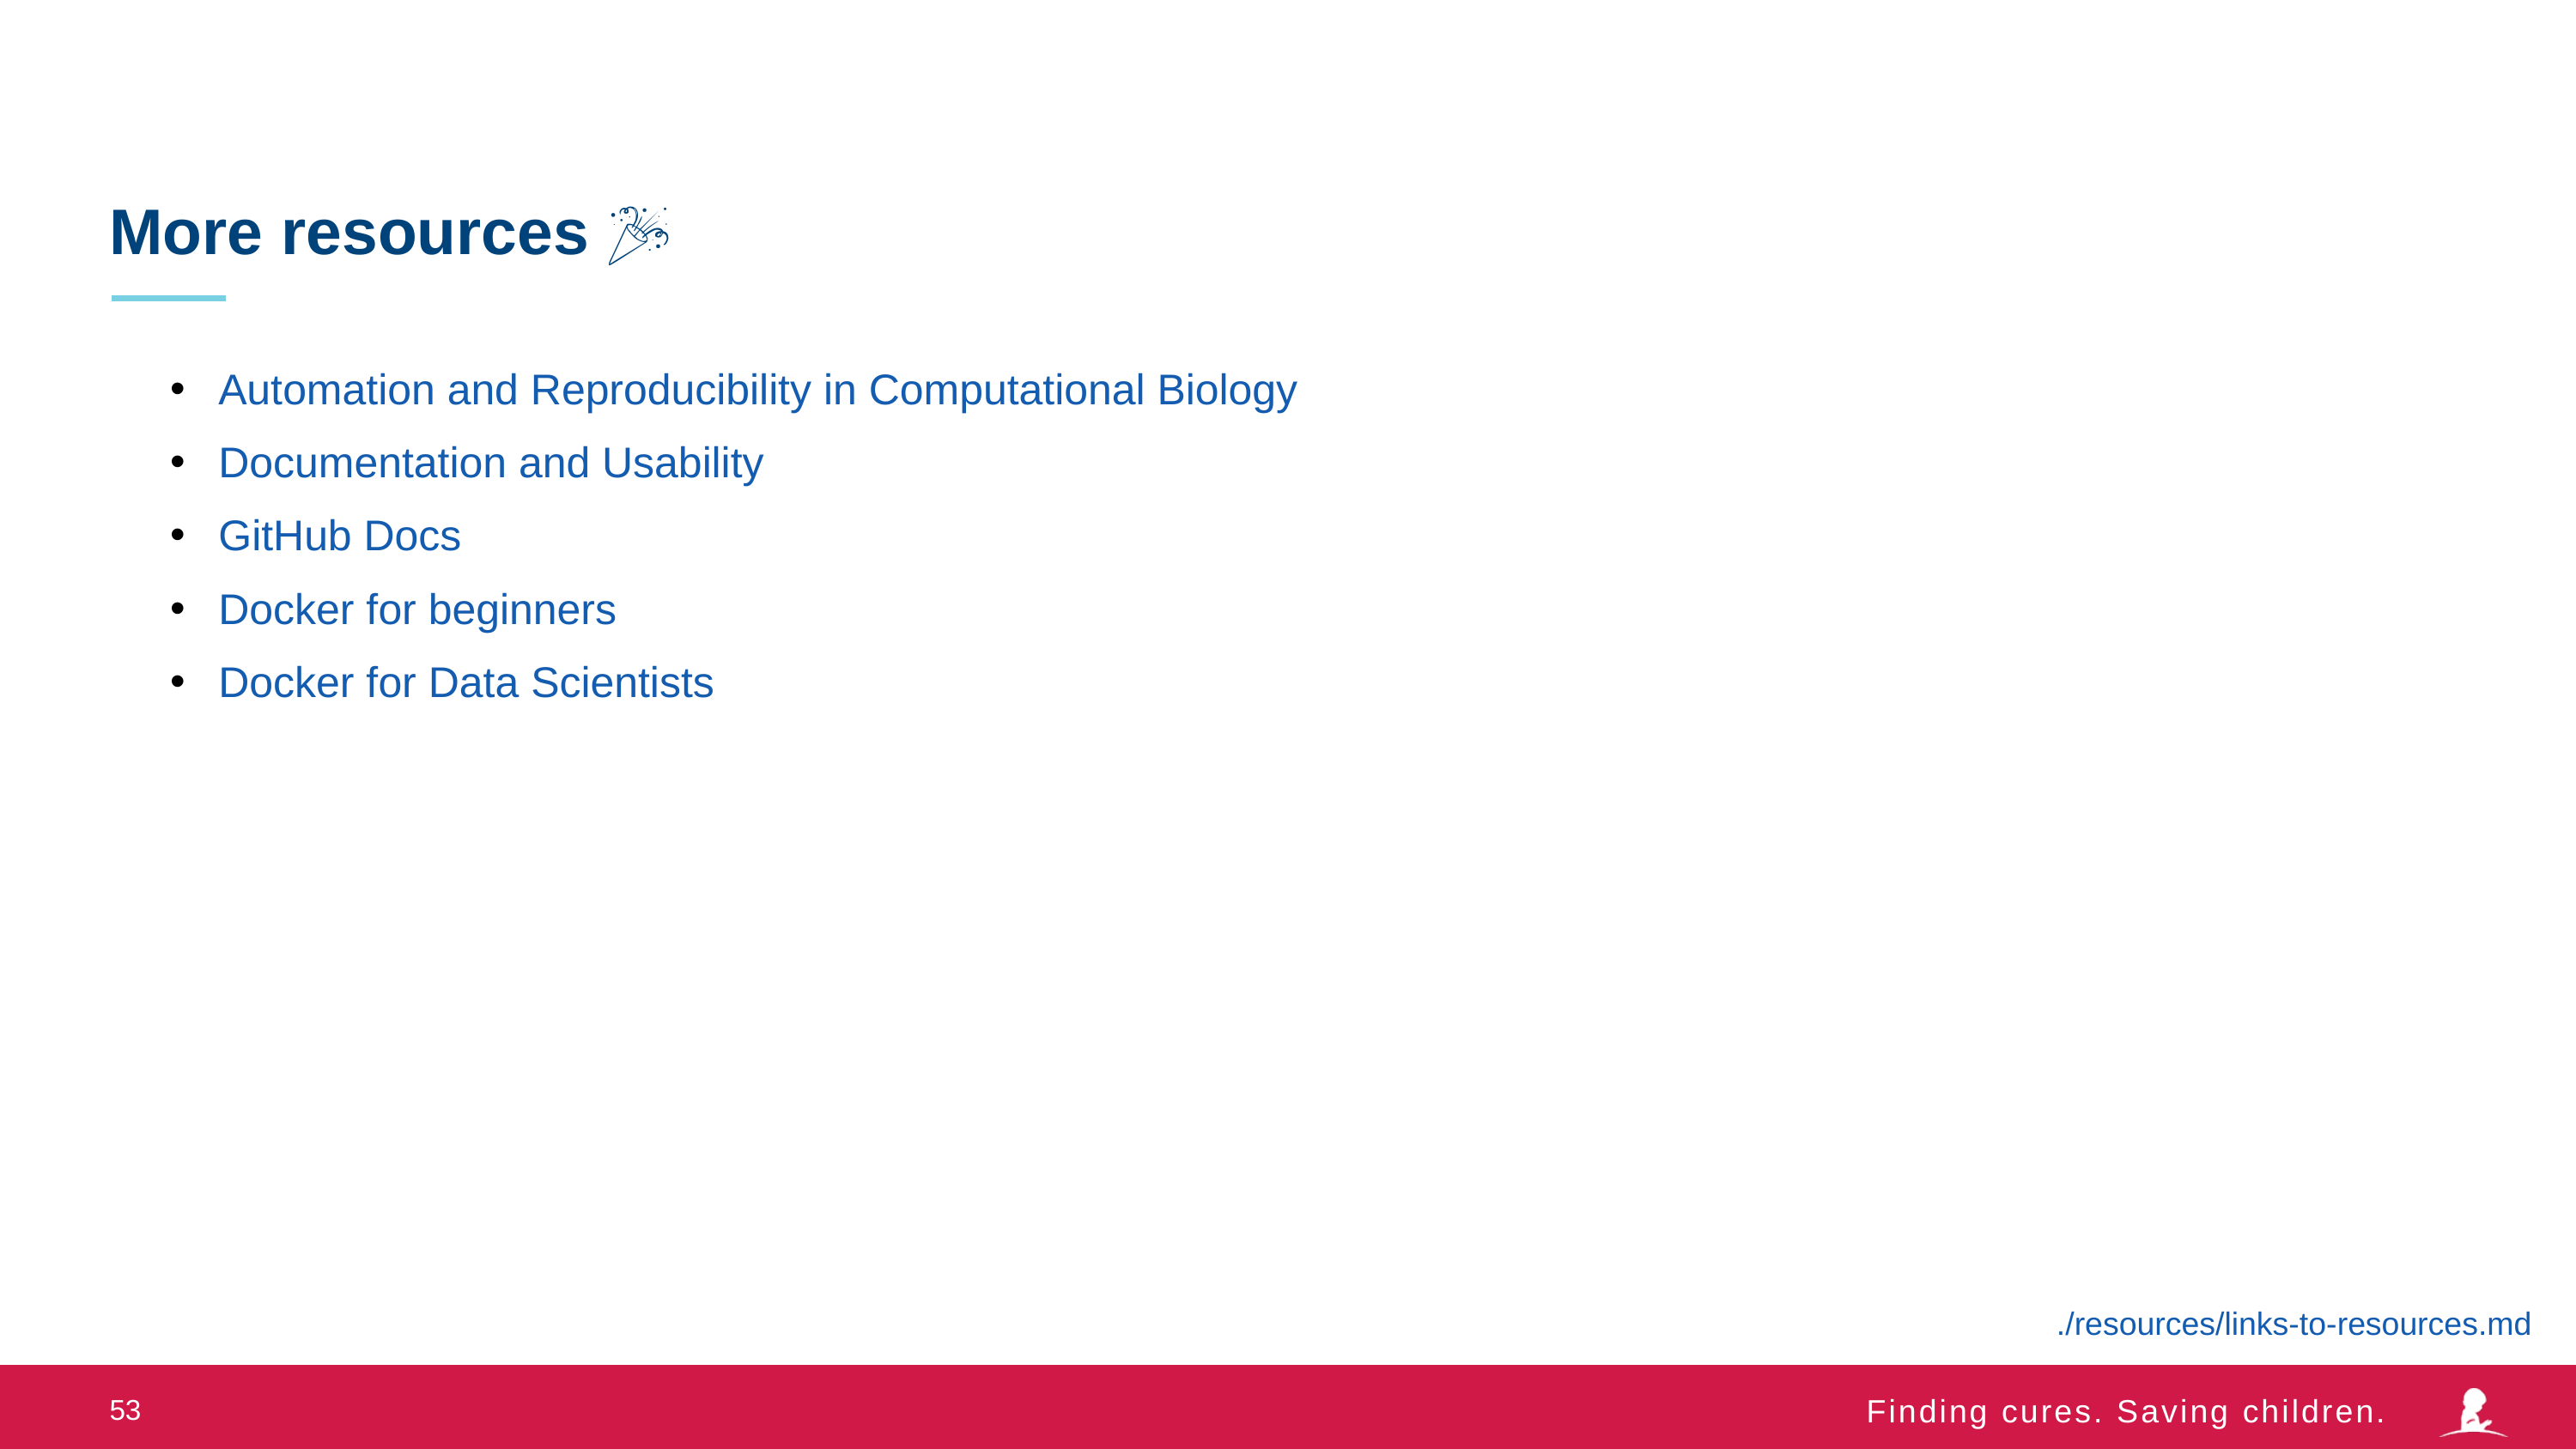

# More resources 🎉
Automation and Reproducibility in Computational Biology
Documentation and Usability
GitHub Docs
Docker for beginners
Docker for Data Scientists

./resources/links-to-resources.md
53